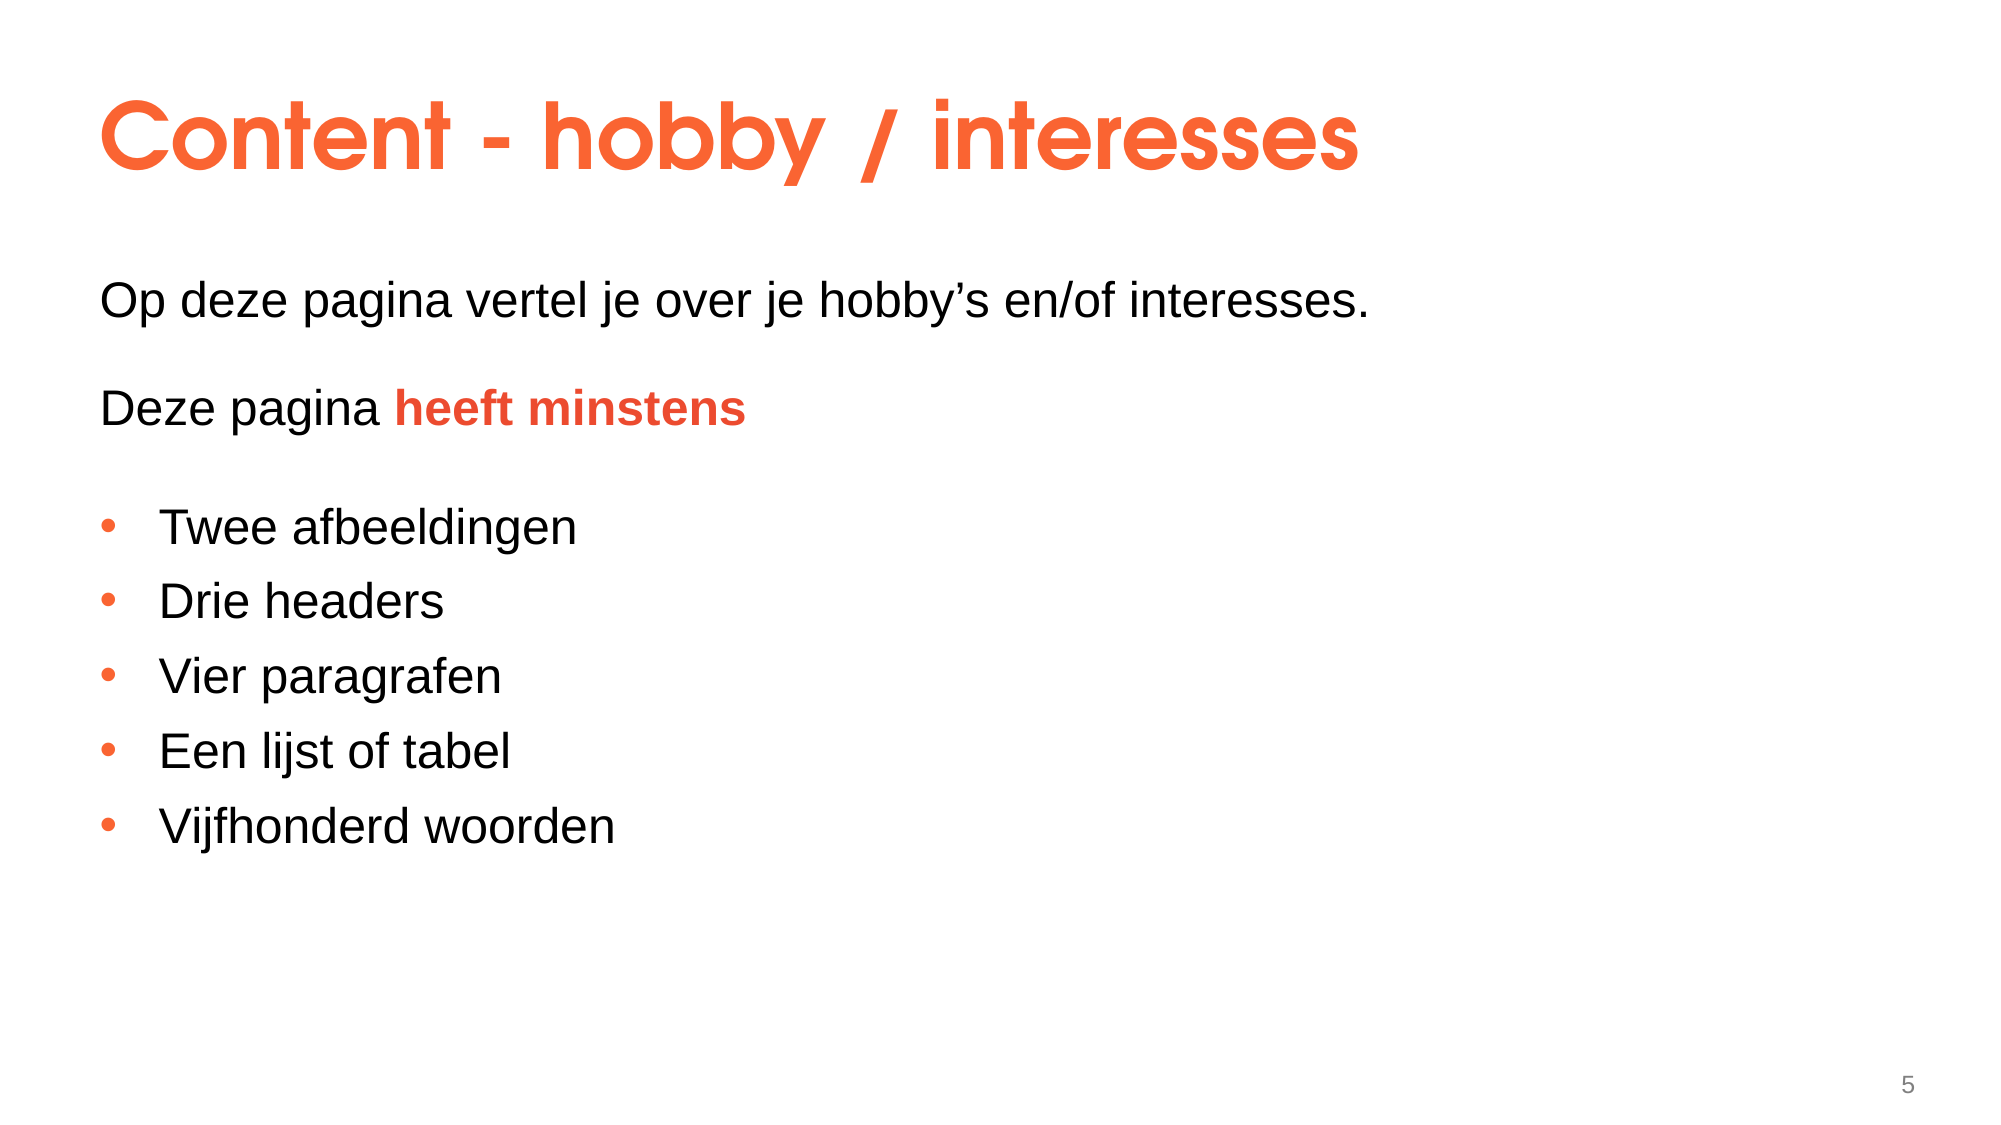

# Content - hobby / interesses
Op deze pagina vertel je over je hobby’s en/of interesses.

Deze pagina heeft minstens

Twee afbeeldingen
Drie headers
Vier paragrafen
Een lijst of tabel
Vijfhonderd woorden

5